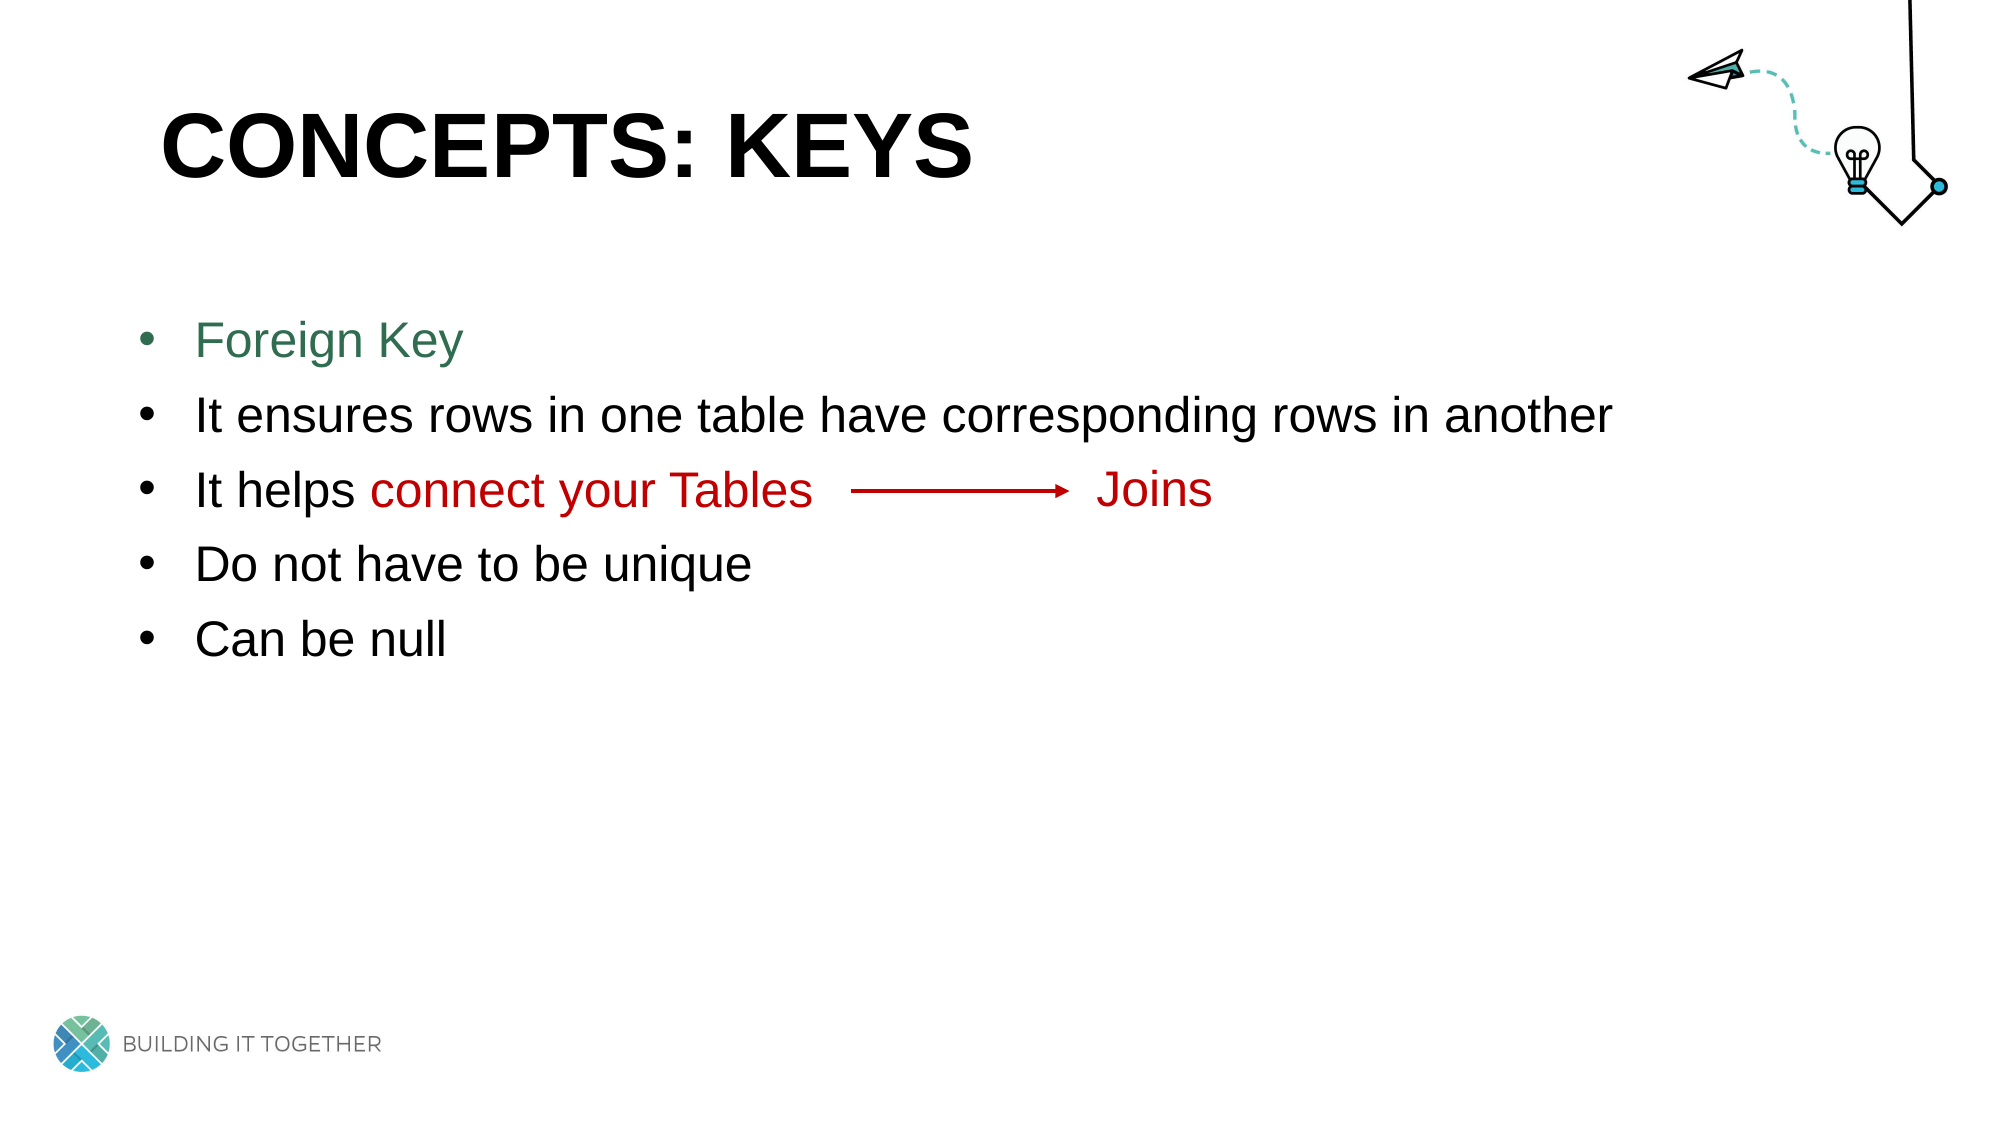

# Concepts: keys
Foreign Key
It ensures rows in one table have corresponding rows in another
It helps connect your Tables
Do not have to be unique
Can be null
Joins